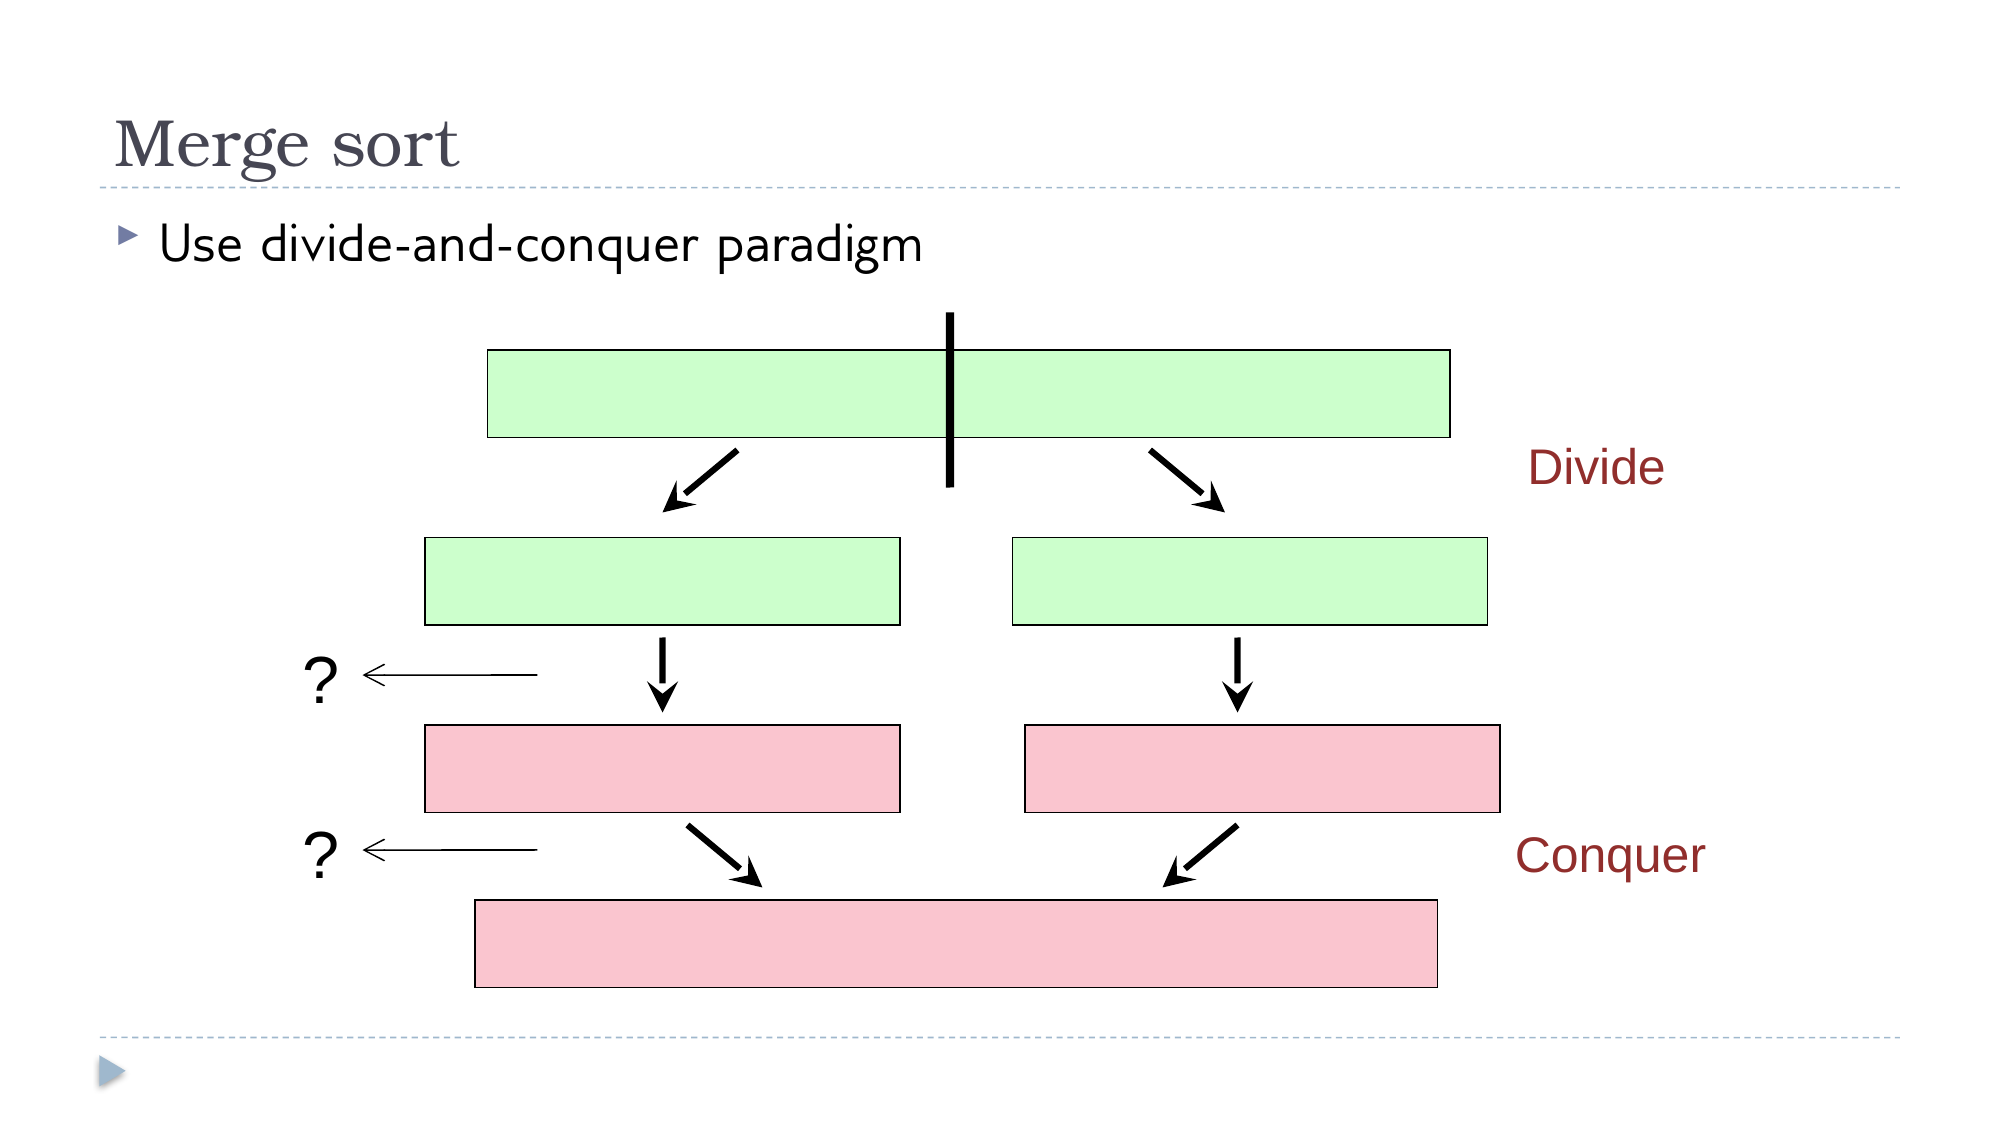

# Merge sort
Use divide-and-conquer paradigm

Divide
?

?

Conquer